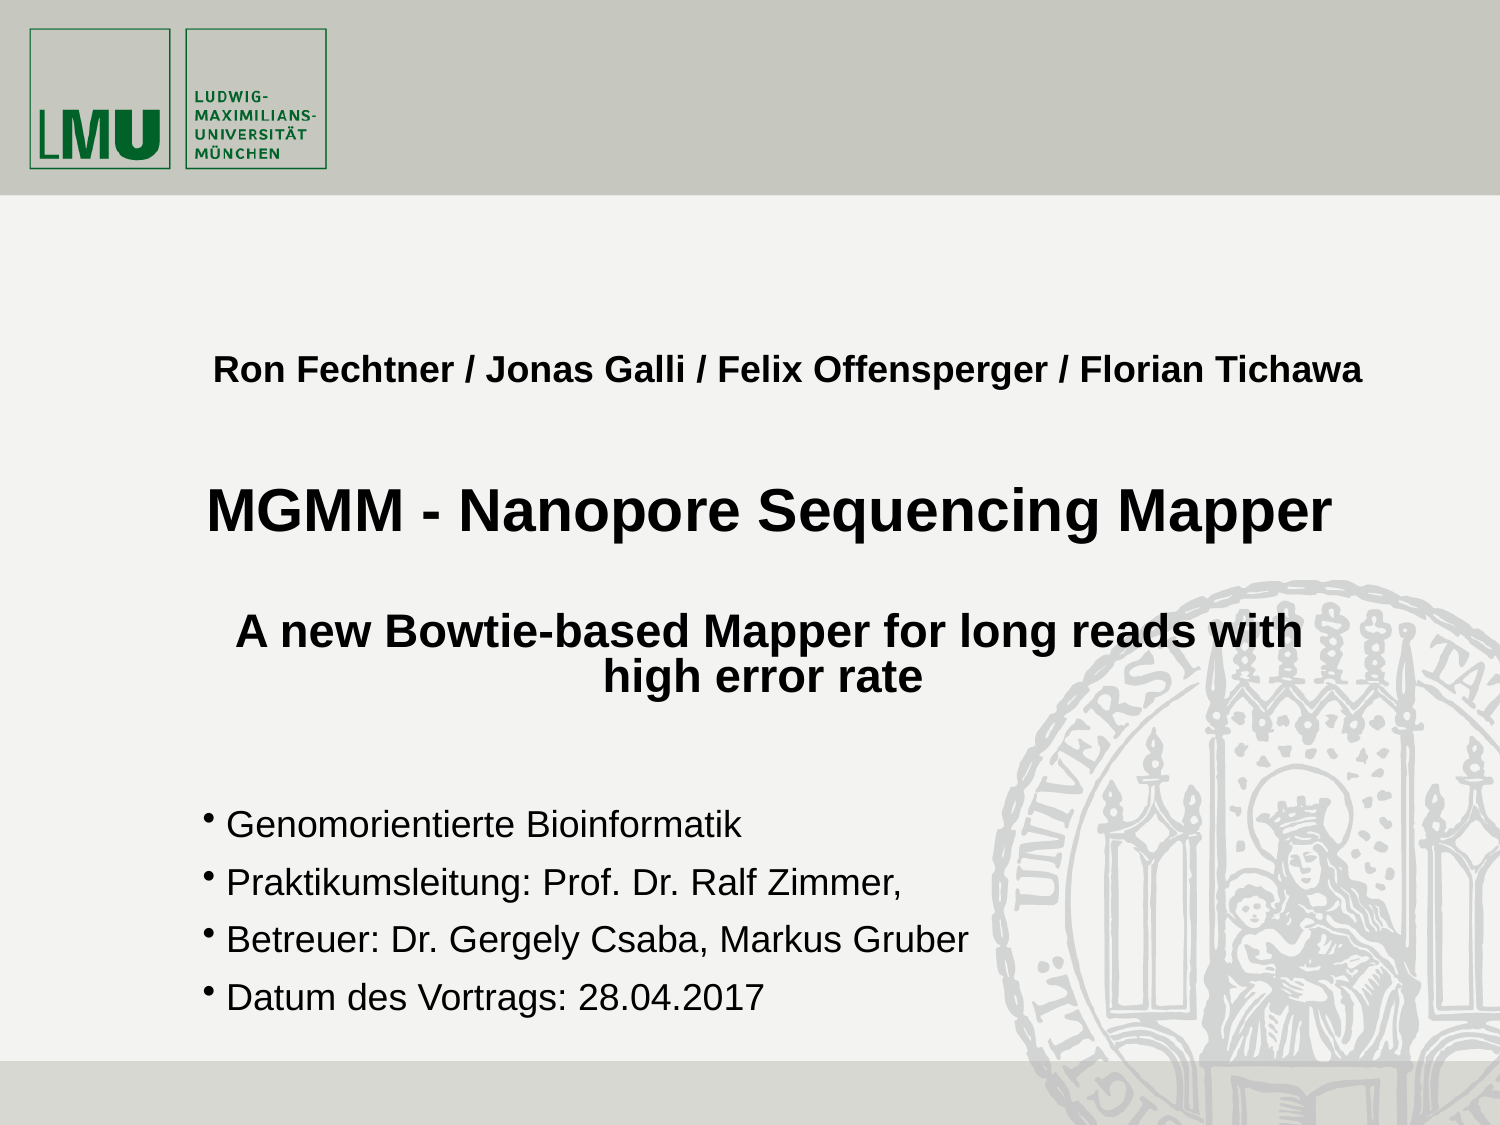

Ron Fechtner / Jonas Galli / Felix Offensperger / Florian Tichawa
# MGMM - Nanopore Sequencing Mapper A new Bowtie-based Mapper for long reads with high error rate
 Genomorientierte Bioinformatik
 Praktikumsleitung: Prof. Dr. Ralf Zimmer,
 Betreuer: Dr. Gergely Csaba, Markus Gruber
 Datum des Vortrags: 28.04.2017